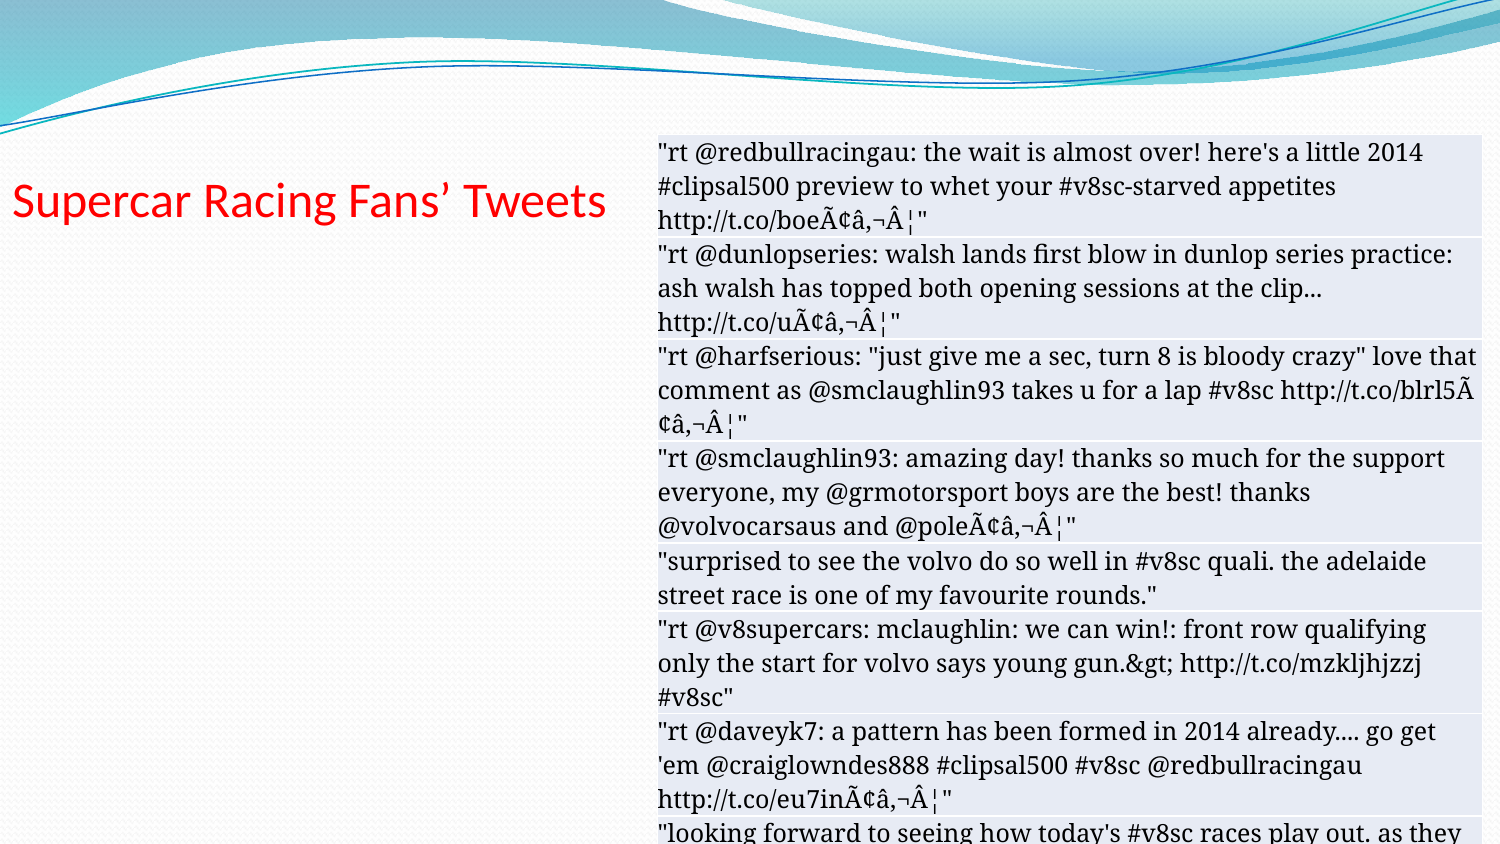

# Supercar Racing Fans’ Tweets
| "rt @redbullracingau: the wait is almost over! here's a little 2014 #clipsal500 preview to whet your #v8sc-starved appetites http://t.co/boeÃ¢â‚¬Â¦" |
| --- |
| "rt @dunlopseries: walsh lands first blow in dunlop series practice: ash walsh has topped both opening sessions at the clip... http://t.co/uÃ¢â‚¬Â¦" |
| "rt @harfserious: "just give me a sec, turn 8 is bloody crazy" love that comment as @smclaughlin93 takes u for a lap #v8sc http://t.co/blrl5Ã¢â‚¬Â¦" |
| "rt @smclaughlin93: amazing day! thanks so much for the support everyone, my @grmotorsport boys are the best! thanks @volvocarsaus and @poleÃ¢â‚¬Â¦" |
| "surprised to see the volvo do so well in #v8sc quali. the adelaide street race is one of my favourite rounds." |
| "rt @v8supercars: mclaughlin: we can win!: front row qualifying only the start for volvo says young gun.&gt; http://t.co/mzkljhjzzj #v8sc" |
| "rt @daveyk7: a pattern has been formed in 2014 already.... go get 'em @craiglowndes888 #clipsal500 #v8sc @redbullracingau http://t.co/eu7inÃ¢â‚¬Â¦" |
| "looking forward to seeing how today's #v8sc races play out. as they say, the bullshit stops when the flag drops!" |
| "@markberetta hope the sun keeps shining today! let the racing begin!! #sptools #v8sc #clipsal500" |
| "rt @v8supercars: mclaughlin: we can win!: front row qualifying only the start for volvo says young gun.&gt; http://t.co/mzkljhjzzj #v8sc" |

6